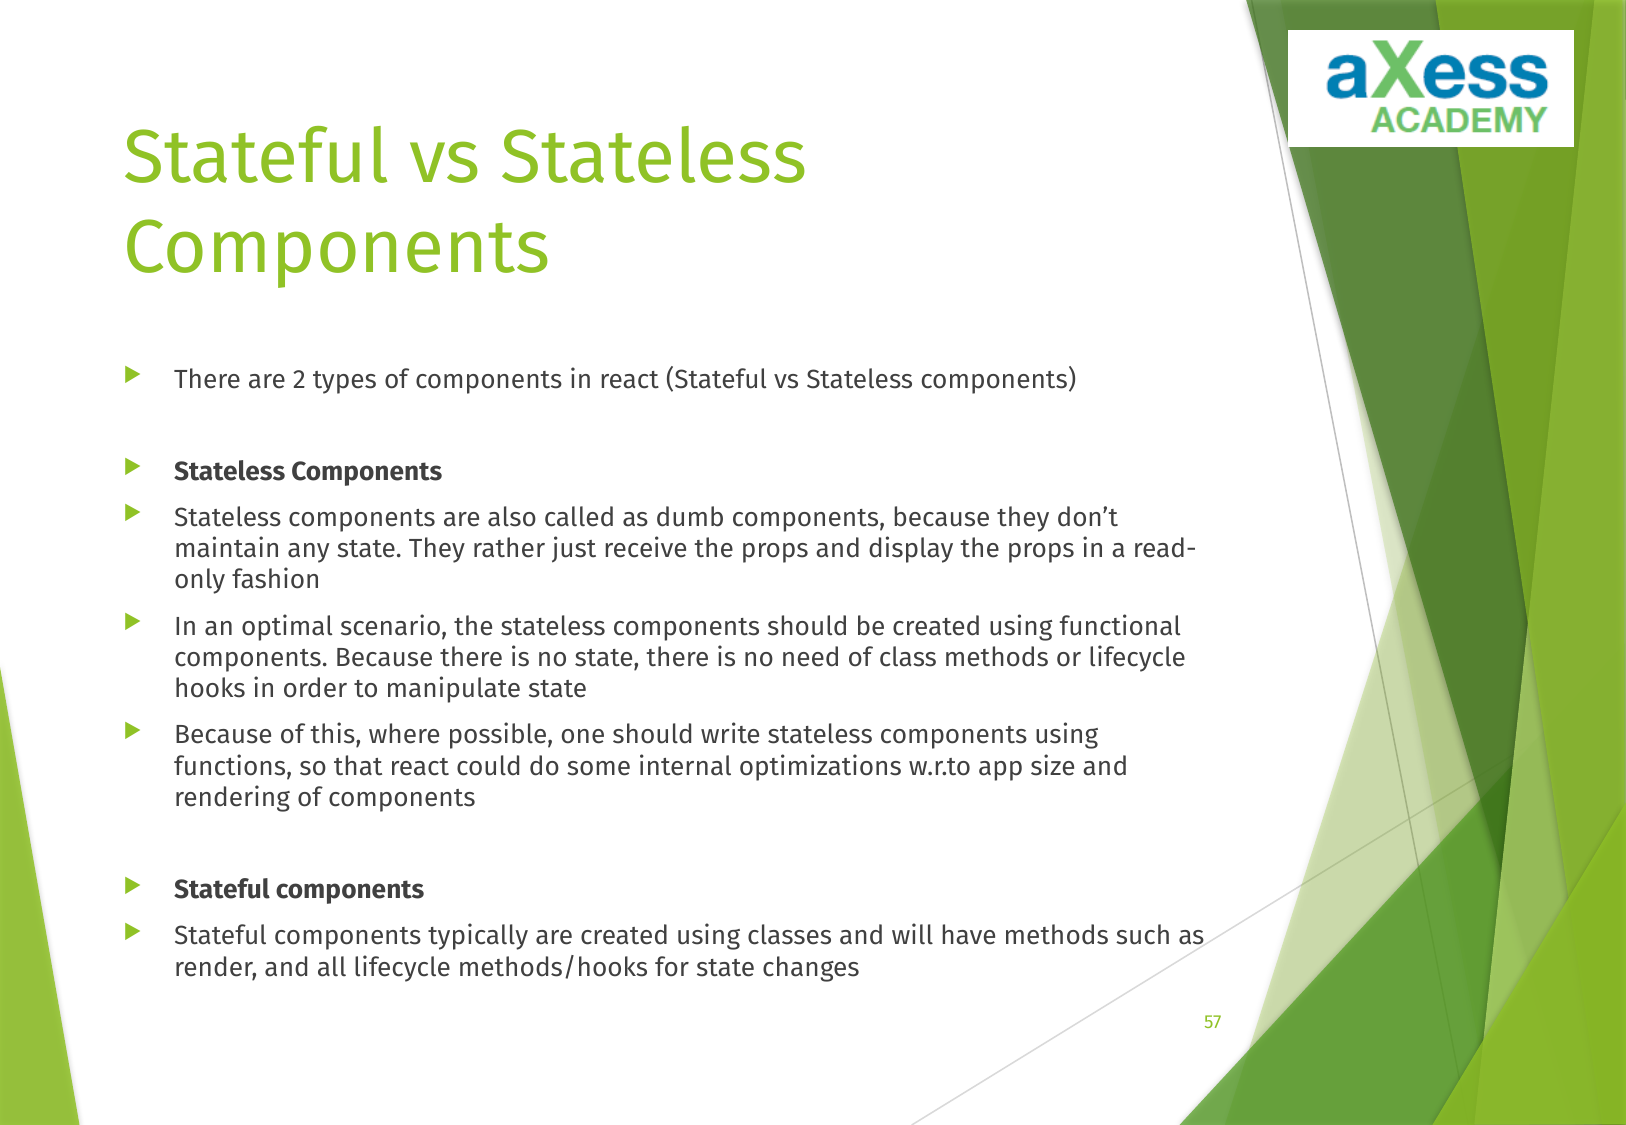

# Stateful vs Stateless Components
There are 2 types of components in react (Stateful vs Stateless components)

Stateless Components
Stateless components are also called as dumb components, because they don’t maintain any state. They rather just receive the props and display the props in a read-only fashion
In an optimal scenario, the stateless components should be created using functional components. Because there is no state, there is no need of class methods or lifecycle hooks in order to manipulate state
Because of this, where possible, one should write stateless components using functions, so that react could do some internal optimizations w.r.to app size and rendering of components

Stateful components
Stateful components typically are created using classes and will have methods such as render, and all lifecycle methods/hooks for state changes
57